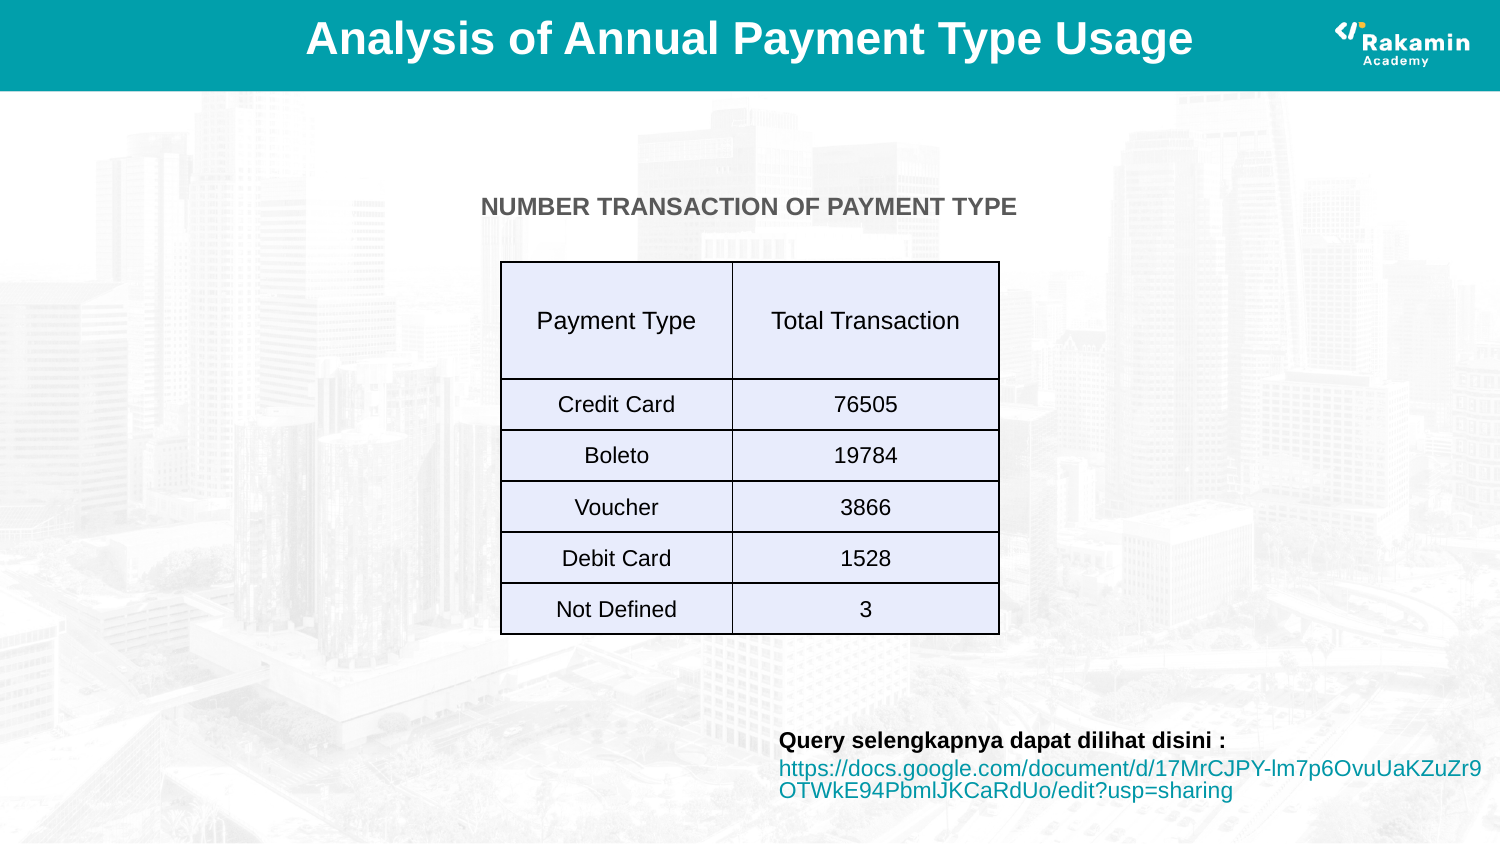

# Analysis of Annual Payment Type Usage

NUMBER TRANSACTION OF PAYMENT TYPE
| Payment Type | Total Transaction |
| --- | --- |
| Credit Card | 76505 |
| Boleto | 19784 |
| Voucher | 3866 |
| Debit Card | 1528 |
| Not Defined | 3 |

Query selengkapnya dapat dilihat disini :
https://docs.google.com/document/d/17MrCJPY-lm7p6OvuUaKZuZr9OTWkE94PbmlJKCaRdUo/edit?usp=sharing